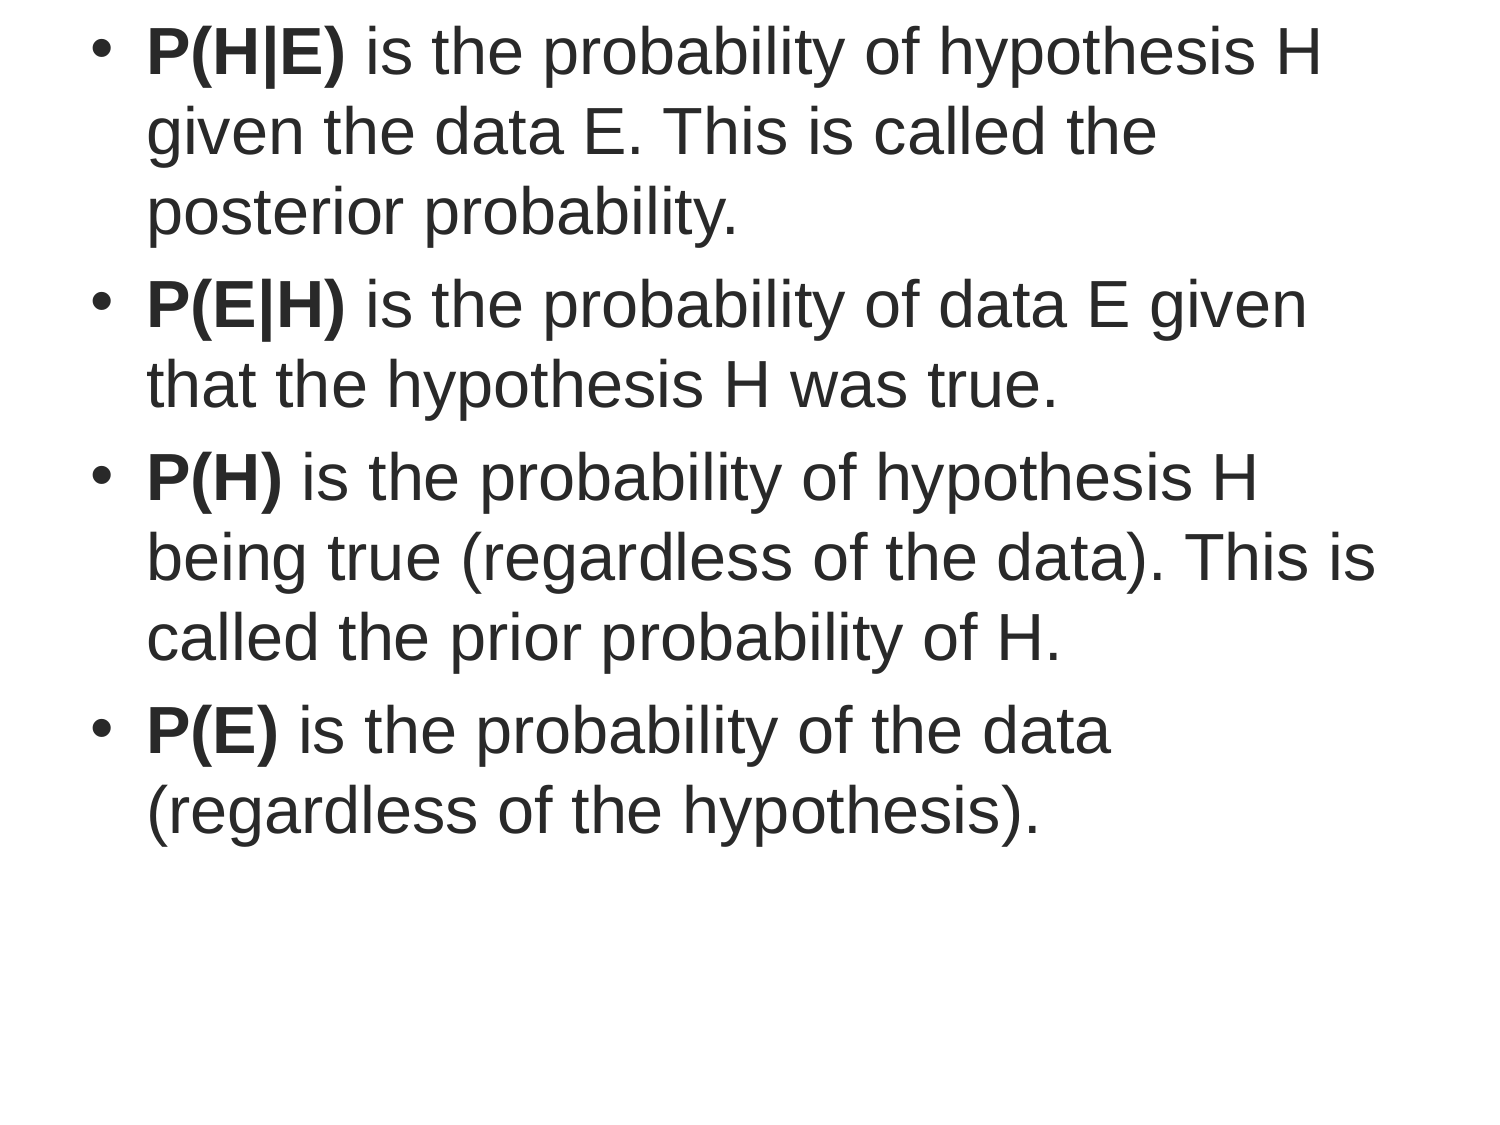

P(H|E) is the probability of hypothesis H given the data E. This is called the posterior probability.
P(E|H) is the probability of data E given that the hypothesis H was true.
P(H) is the probability of hypothesis H being true (regardless of the data). This is called the prior probability of H.
P(E) is the probability of the data (regardless of the hypothesis).